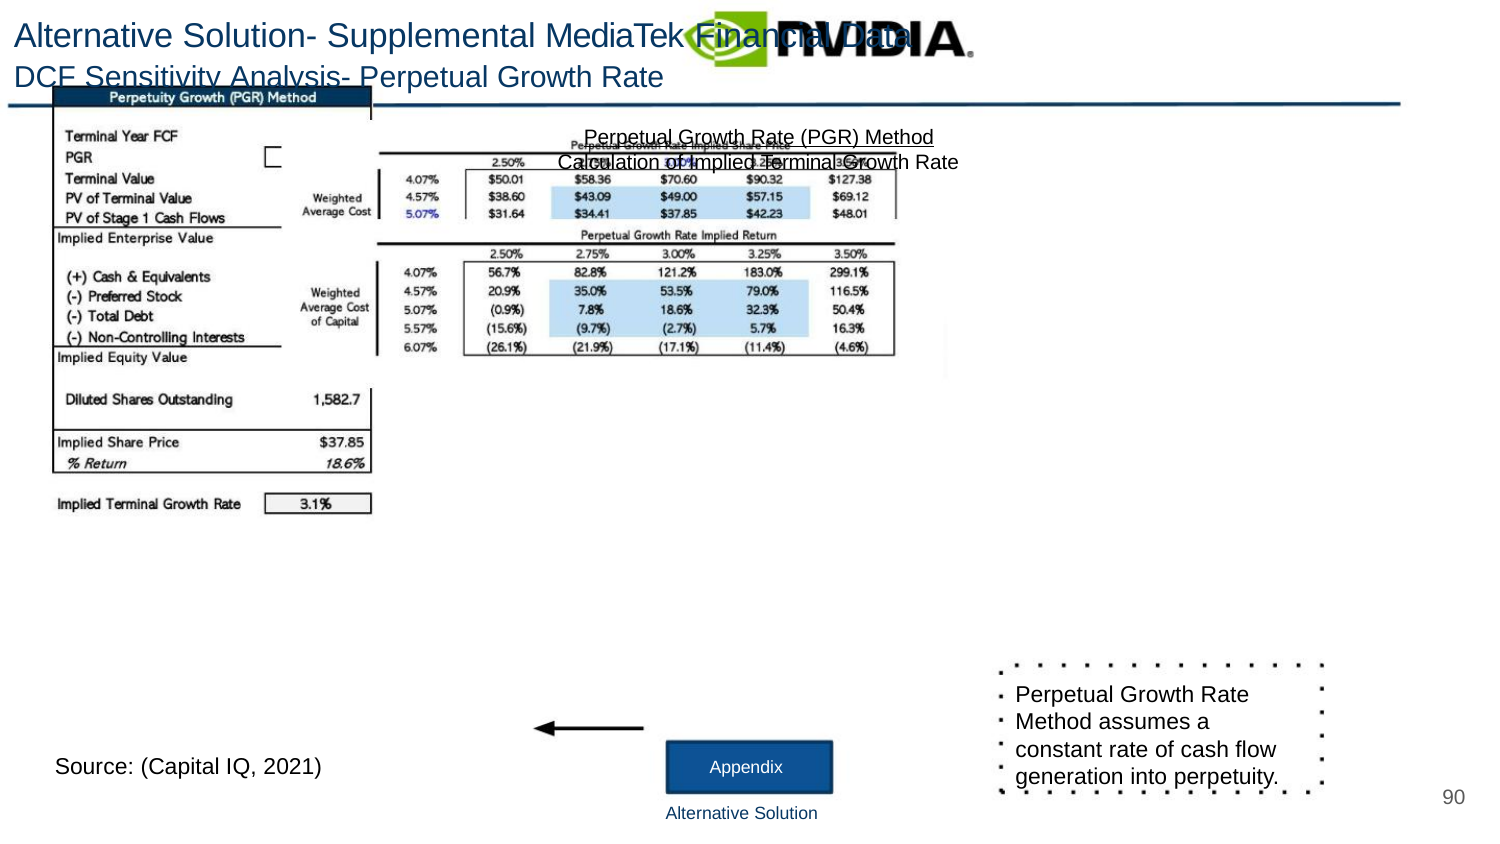

Alternative Solution- Supplemental MediaTek Financial Data
DCF Sensitivity Analysis- Perpetual Growth Rate
Perpetual Growth Rate (PGR) Method
Calculation of Implied Terminal Growth Rate
Perpetual Growth Rate
Method assumes a
constant rate of cash ﬂow
generation into perpetuity.
Source: (Capital IQ, 2021)
Appendix
90
Alternative Solution